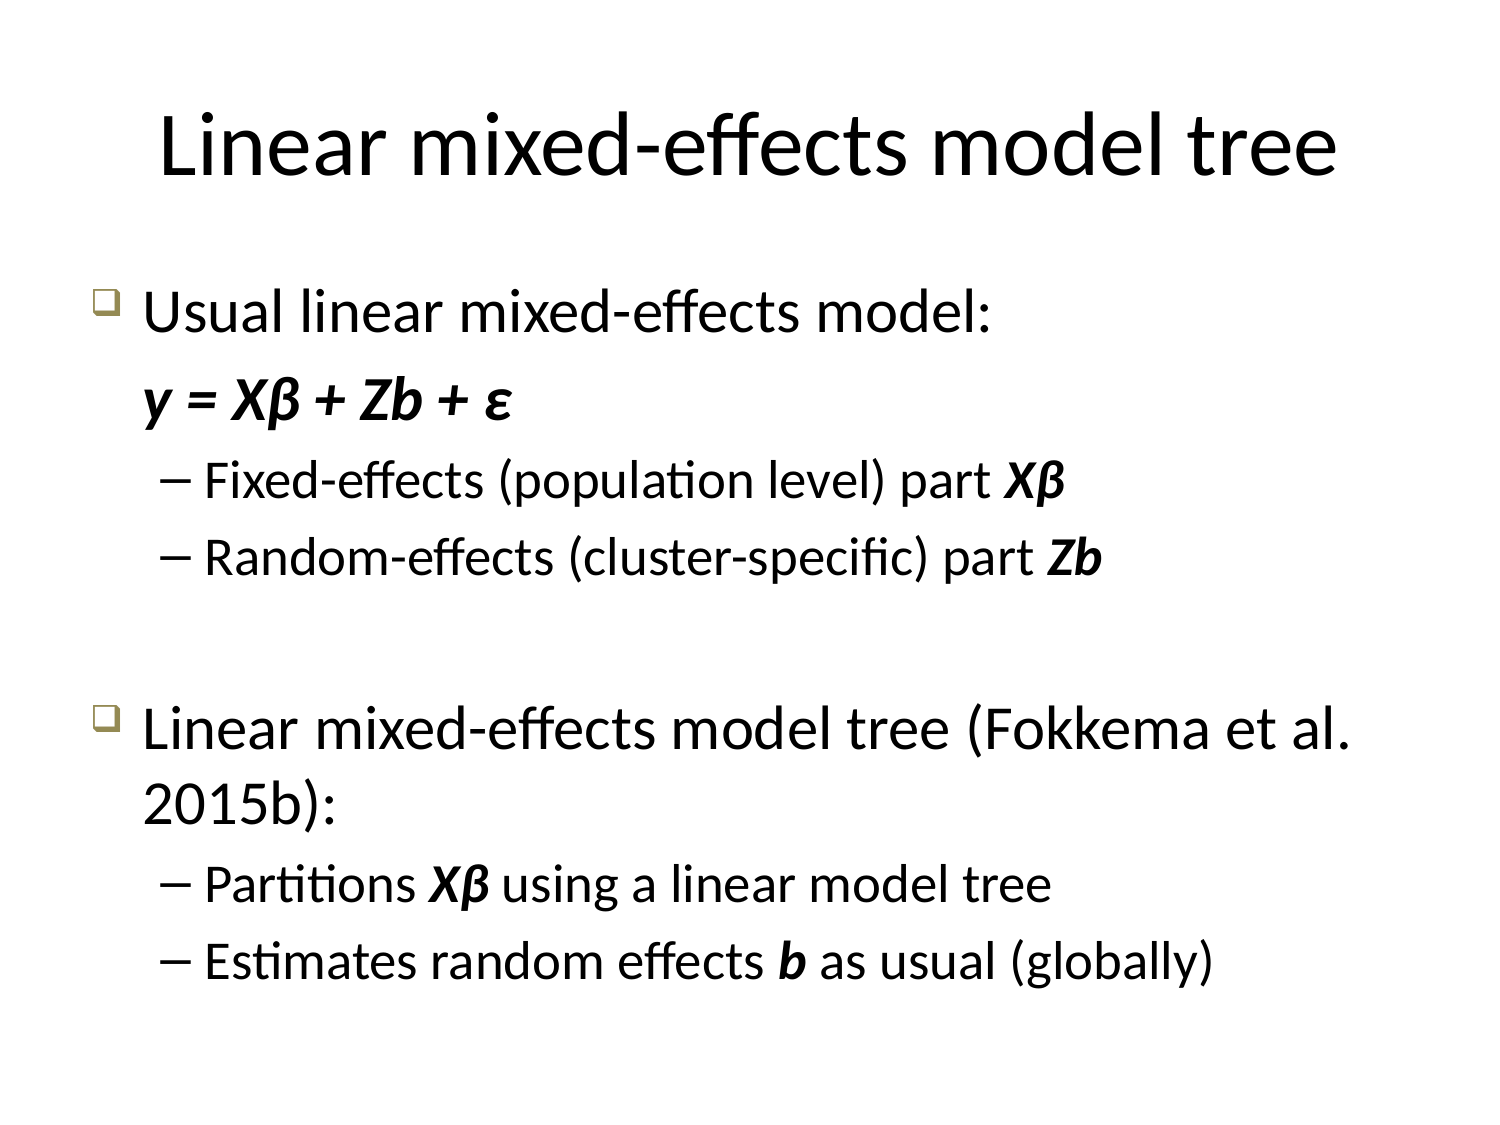

# Linear mixed-effects model tree
Usual linear mixed-effects model:
		y = Xβ + Zb + ε
Fixed-effects (population level) part Xβ
Random-effects (cluster-specific) part Zb

Linear mixed-effects model tree (Fokkema et al. 2015b):
Partitions Xβ using a linear model tree
Estimates random effects b as usual (globally)